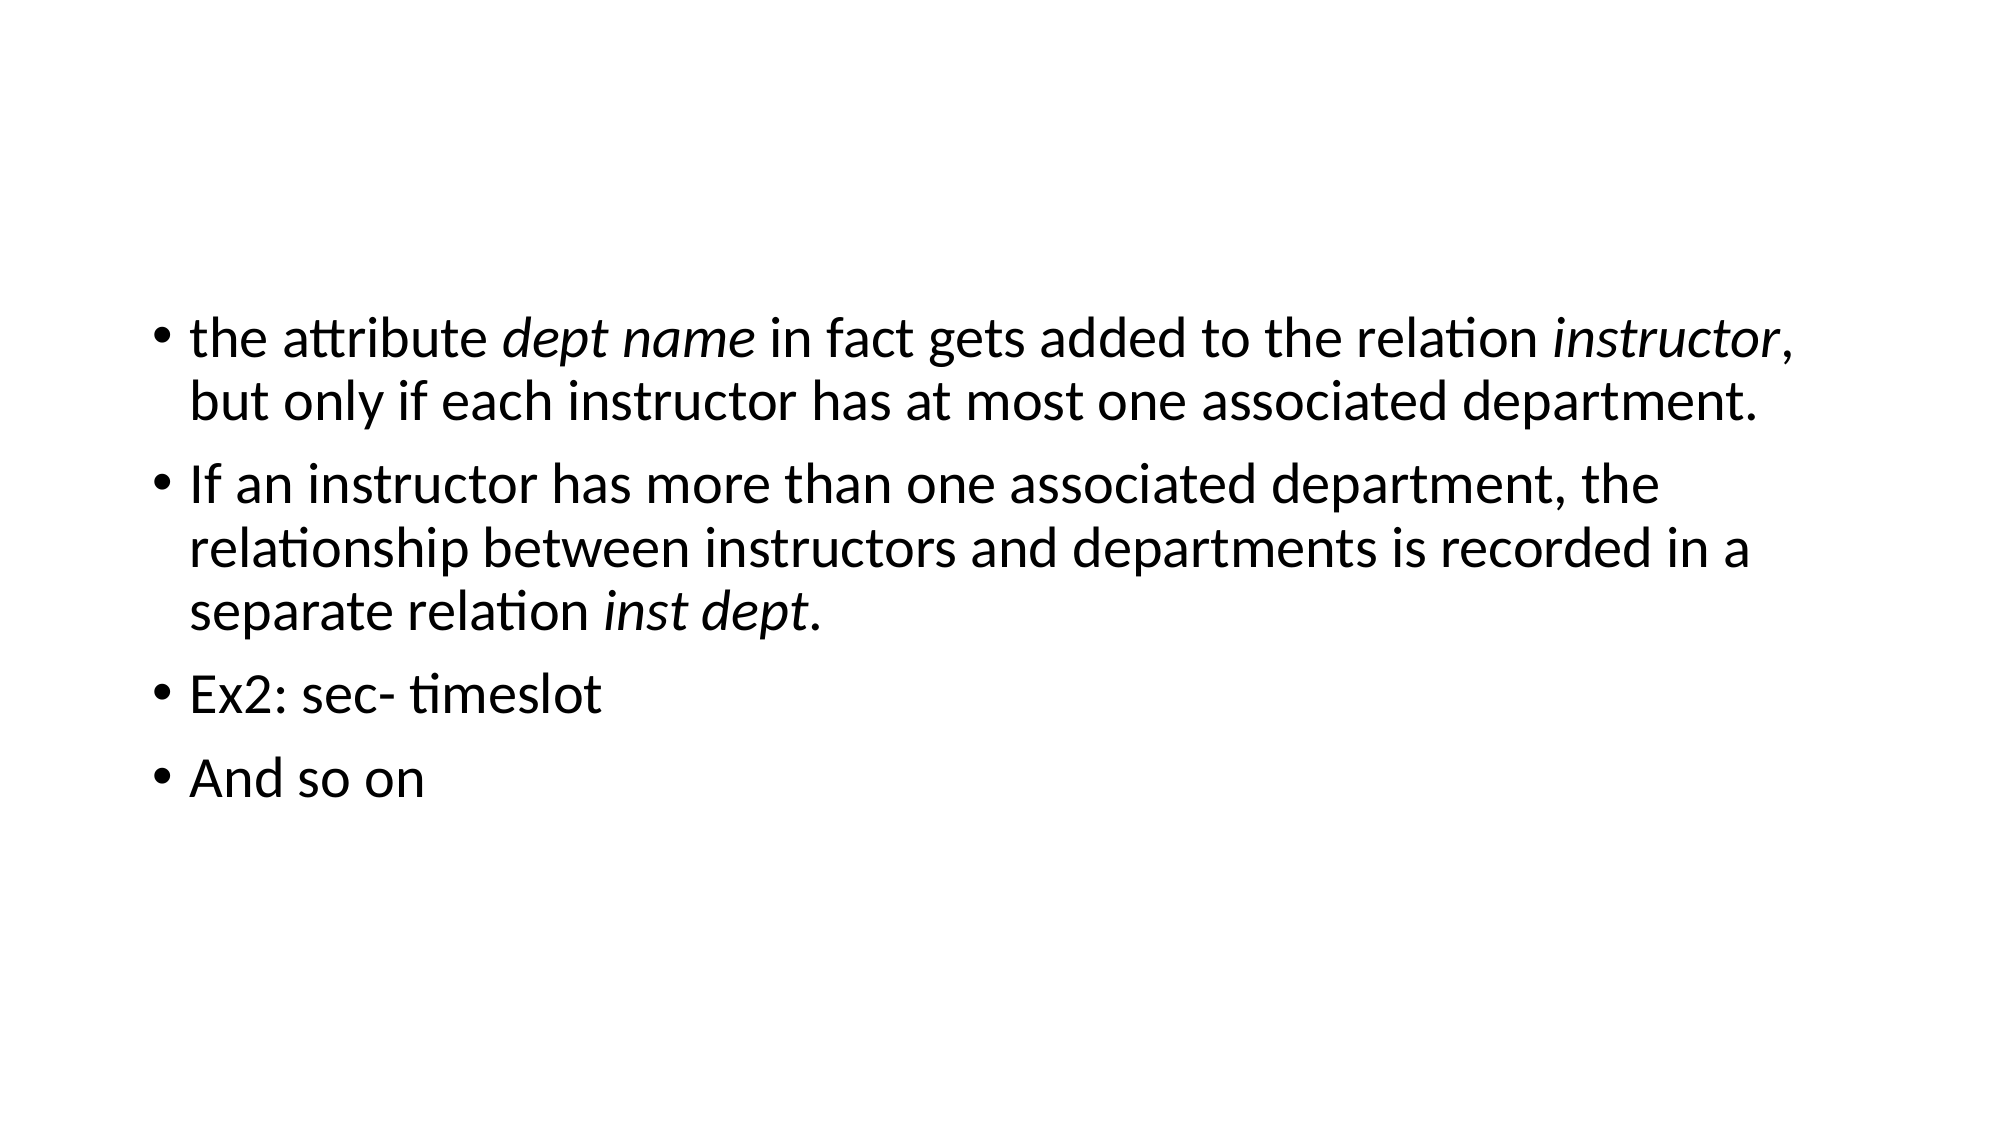

#
the attribute dept name in fact gets added to the relation instructor, but only if each instructor has at most one associated department.
If an instructor has more than one associated department, the relationship between instructors and departments is recorded in a separate relation inst dept.
Ex2: sec- timeslot
And so on